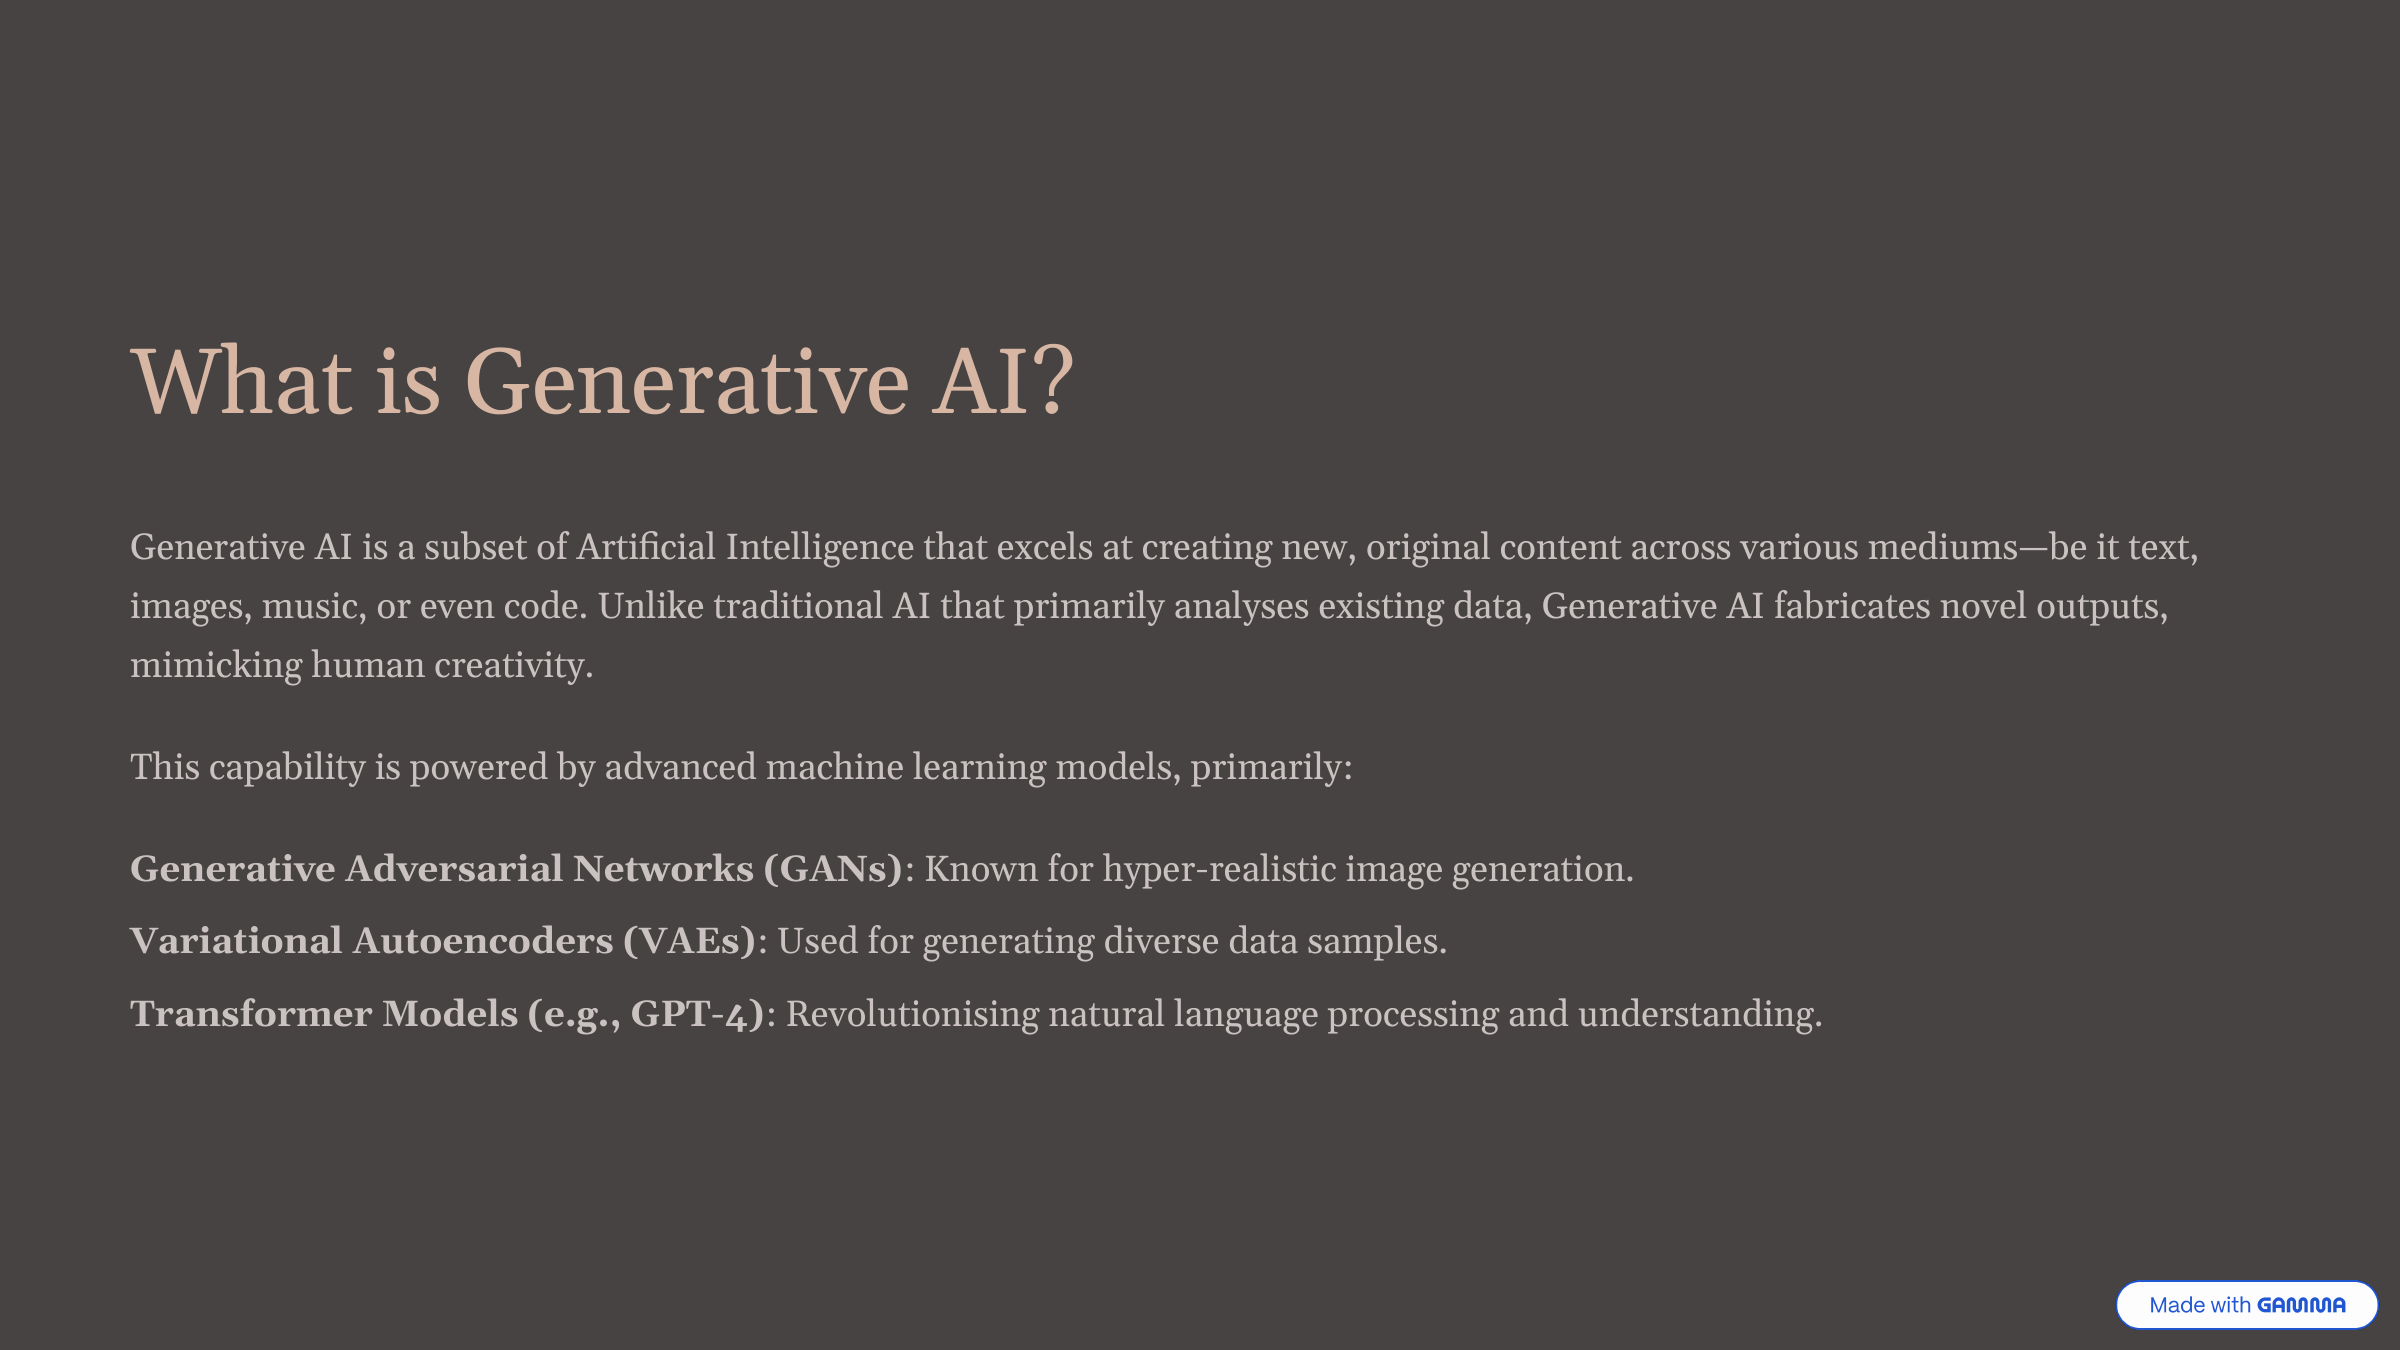

What is Generative AI?
Generative AI is a subset of Artificial Intelligence that excels at creating new, original content across various mediums—be it text, images, music, or even code. Unlike traditional AI that primarily analyses existing data, Generative AI fabricates novel outputs, mimicking human creativity.
This capability is powered by advanced machine learning models, primarily:
Generative Adversarial Networks (GANs): Known for hyper-realistic image generation.
Variational Autoencoders (VAEs): Used for generating diverse data samples.
Transformer Models (e.g., GPT-4): Revolutionising natural language processing and understanding.